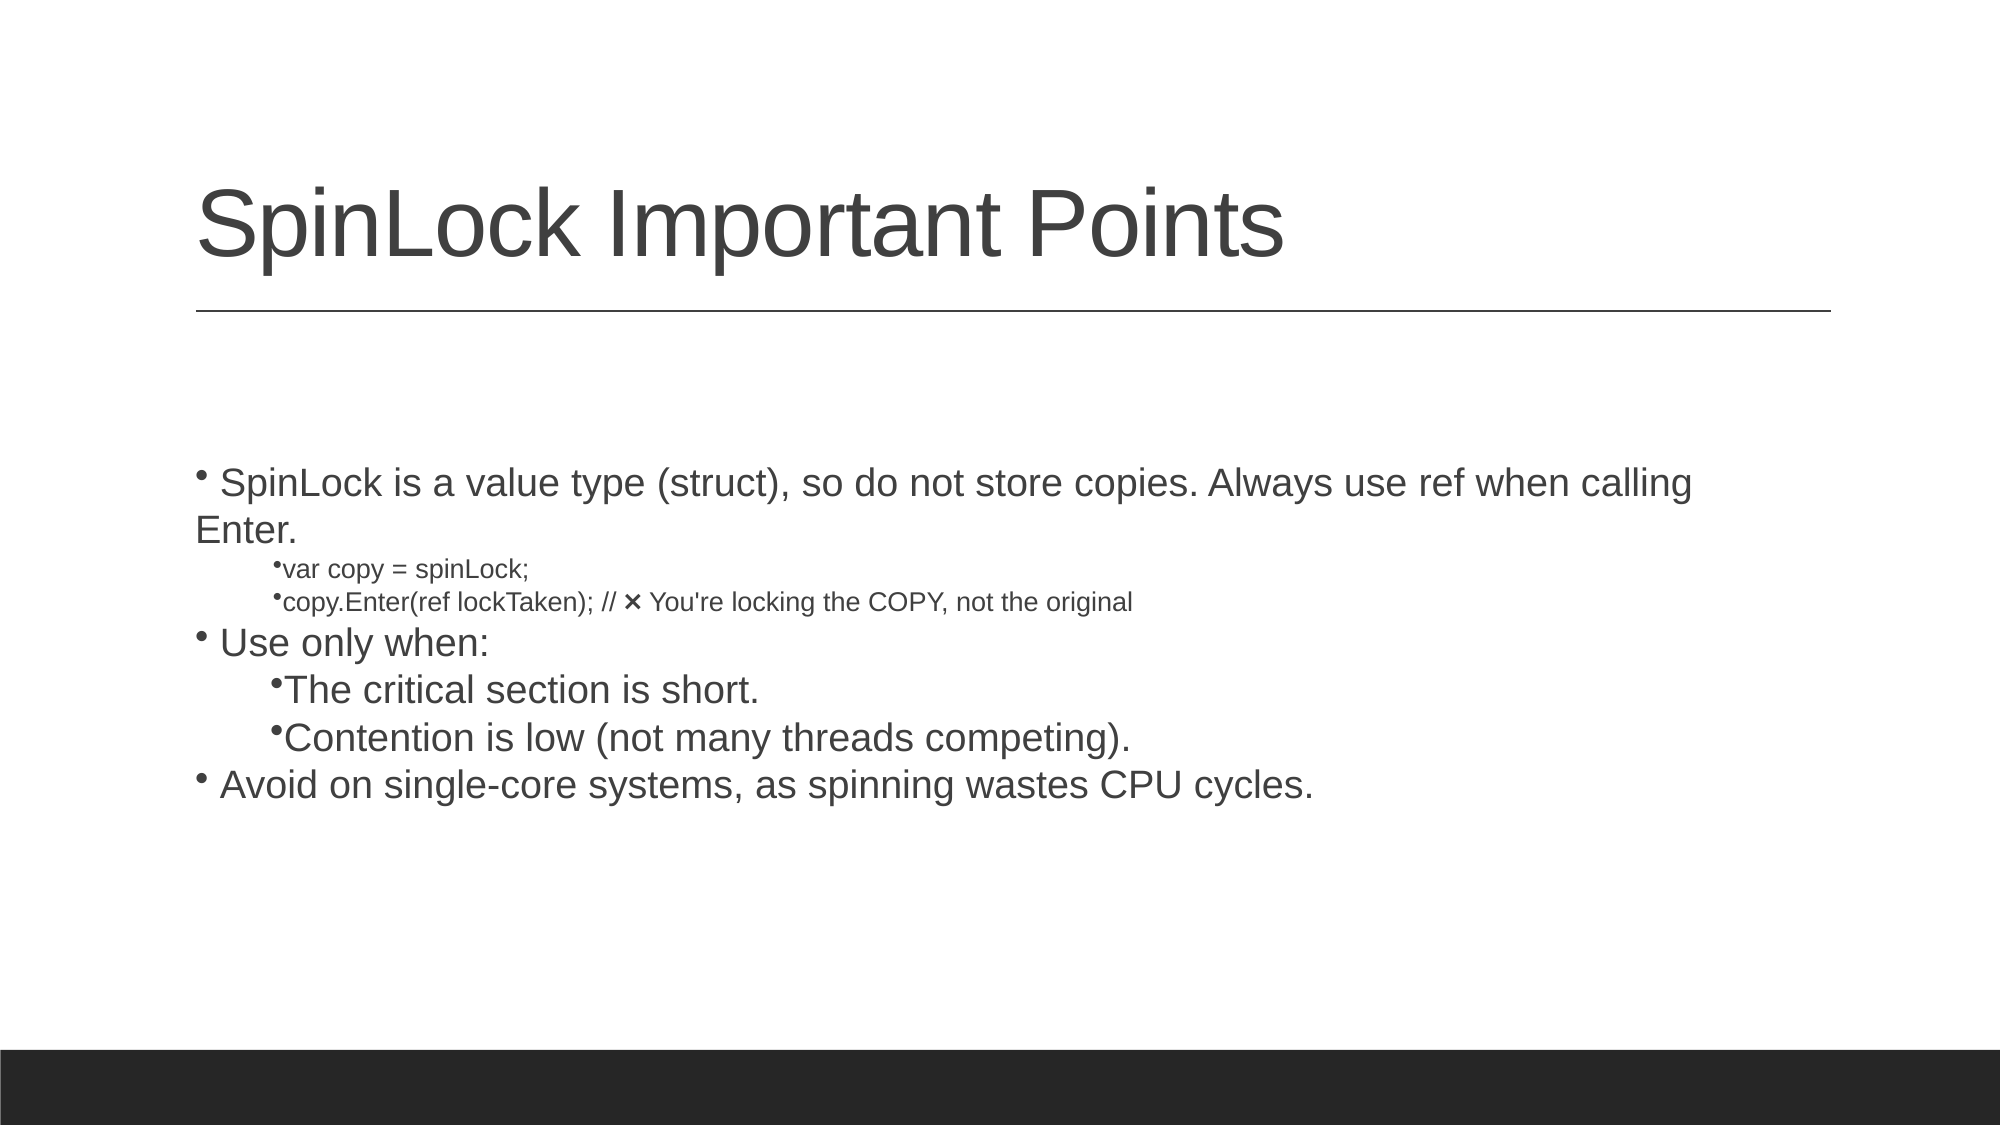

# SpinLock Important Points
 SpinLock is a value type (struct), so do not store copies. Always use ref when calling Enter.
var copy = spinLock;
copy.Enter(ref lockTaken); // ❌ You're locking the COPY, not the original
 Use only when:
The critical section is short.
Contention is low (not many threads competing).
 Avoid on single-core systems, as spinning wastes CPU cycles.